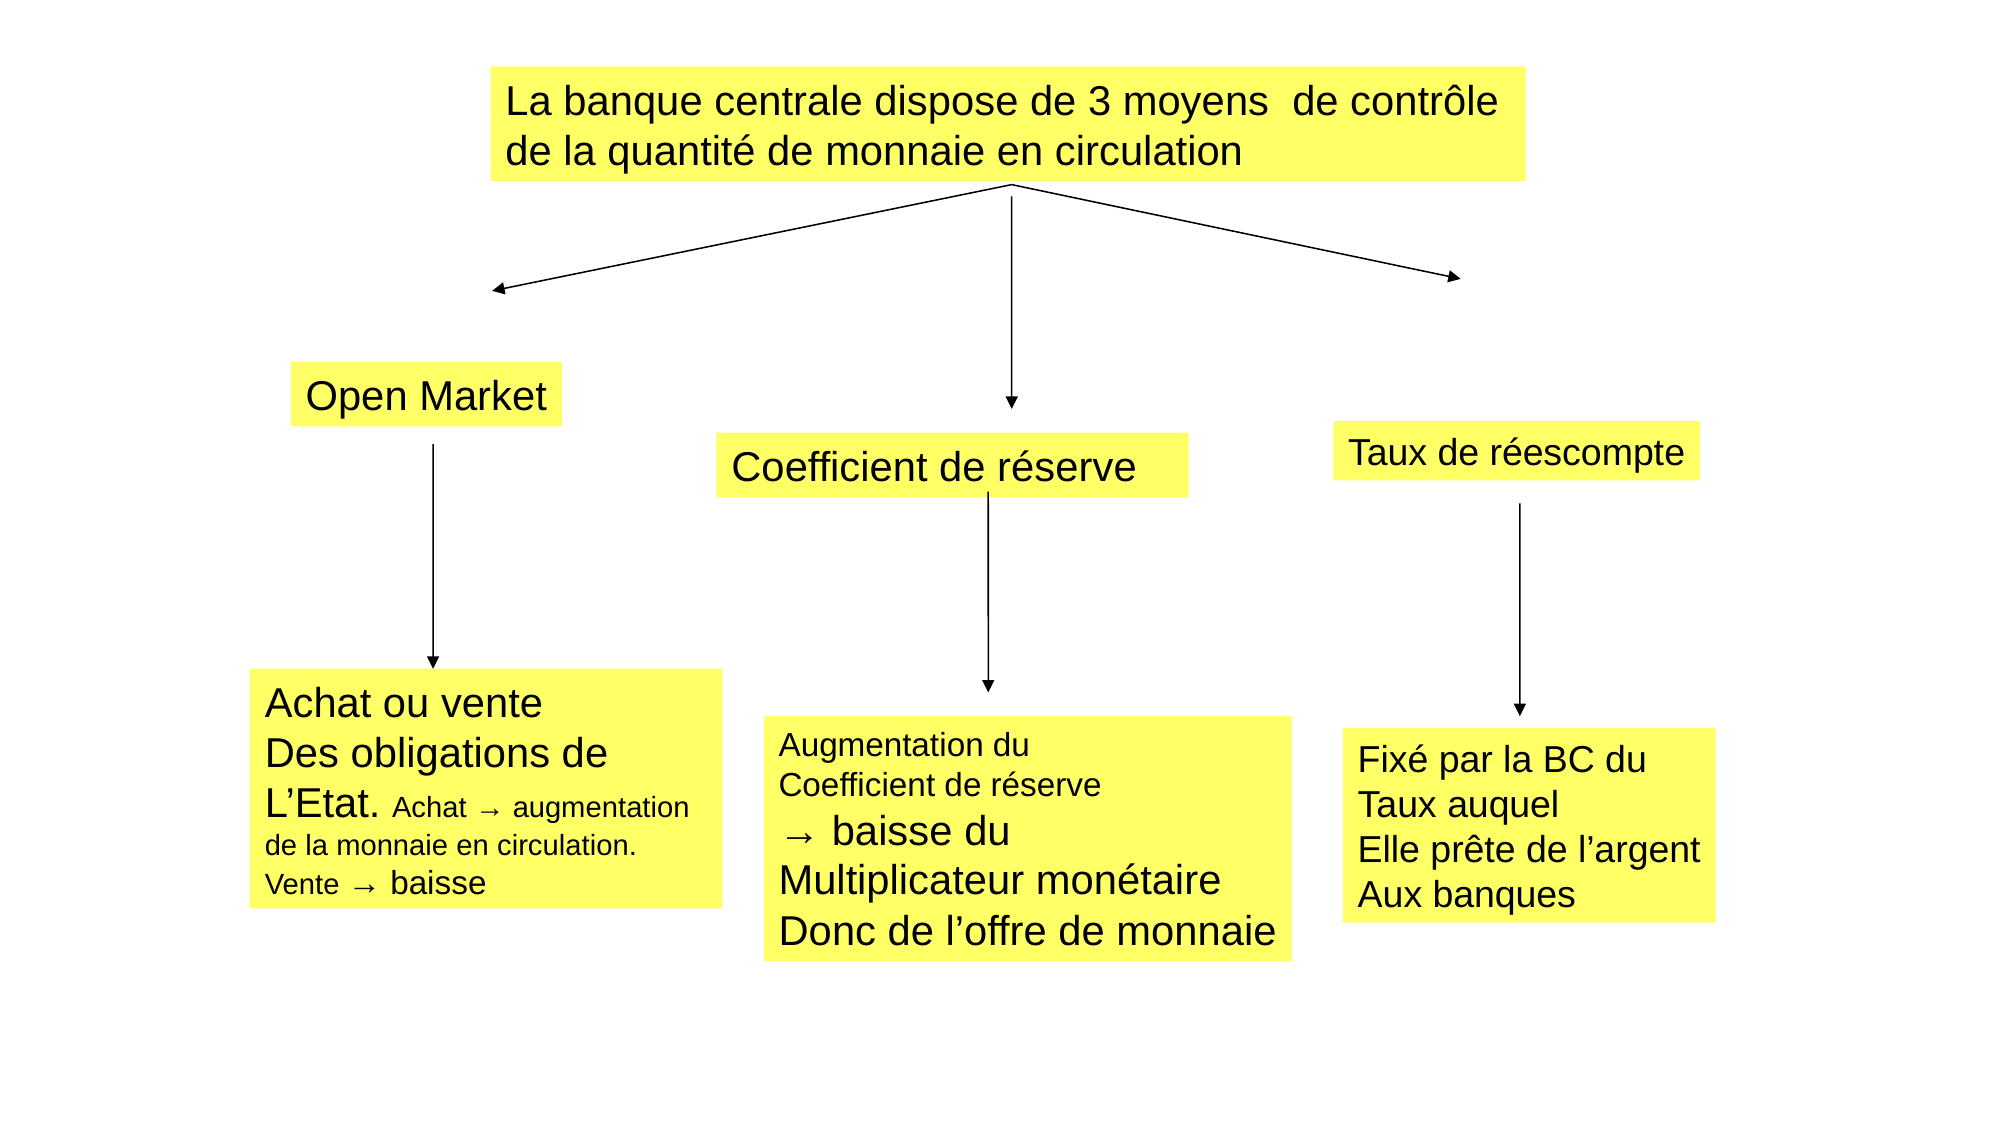

La banque centrale dispose de 3 moyens  de contrôle
de la quantité de monnaie en circulation

Open Market
Taux de réescompte
Coefficient de réserve

Achat ou vente
Des obligations de
L’Etat. Achat → augmentation
de la monnaie en circulation.
Vente → baisse
Augmentation du
Coefficient de réserve
→ baisse du
Multiplicateur monétaire
Donc de l’offre de monnaie
Fixé par la BC du
Taux auquel
Elle prête de l’argent
Aux banques